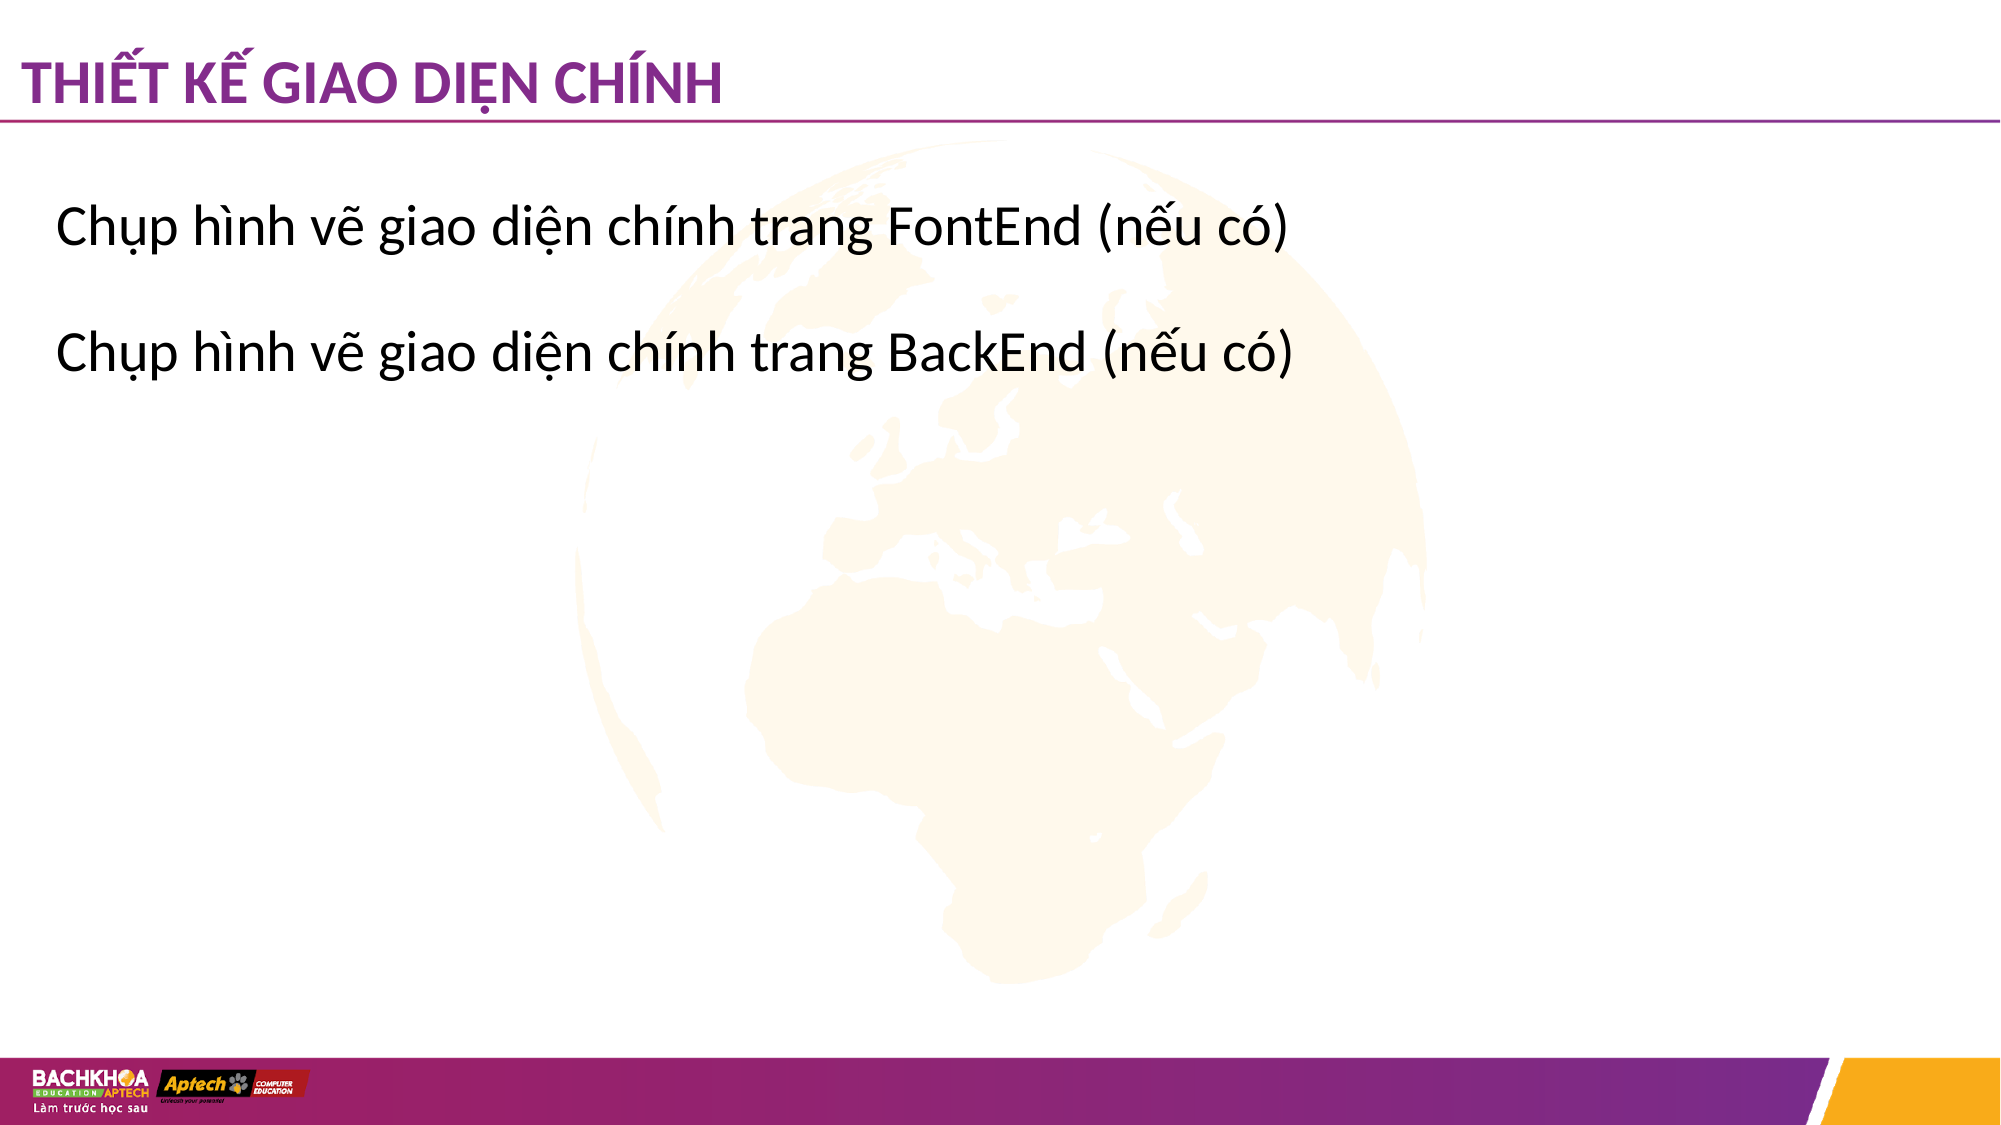

# THIẾT KẾ GIAO DIỆN CHÍNH
Chụp hình vẽ giao diện chính trang FontEnd (nếu có)
Chụp hình vẽ giao diện chính trang BackEnd (nếu có)